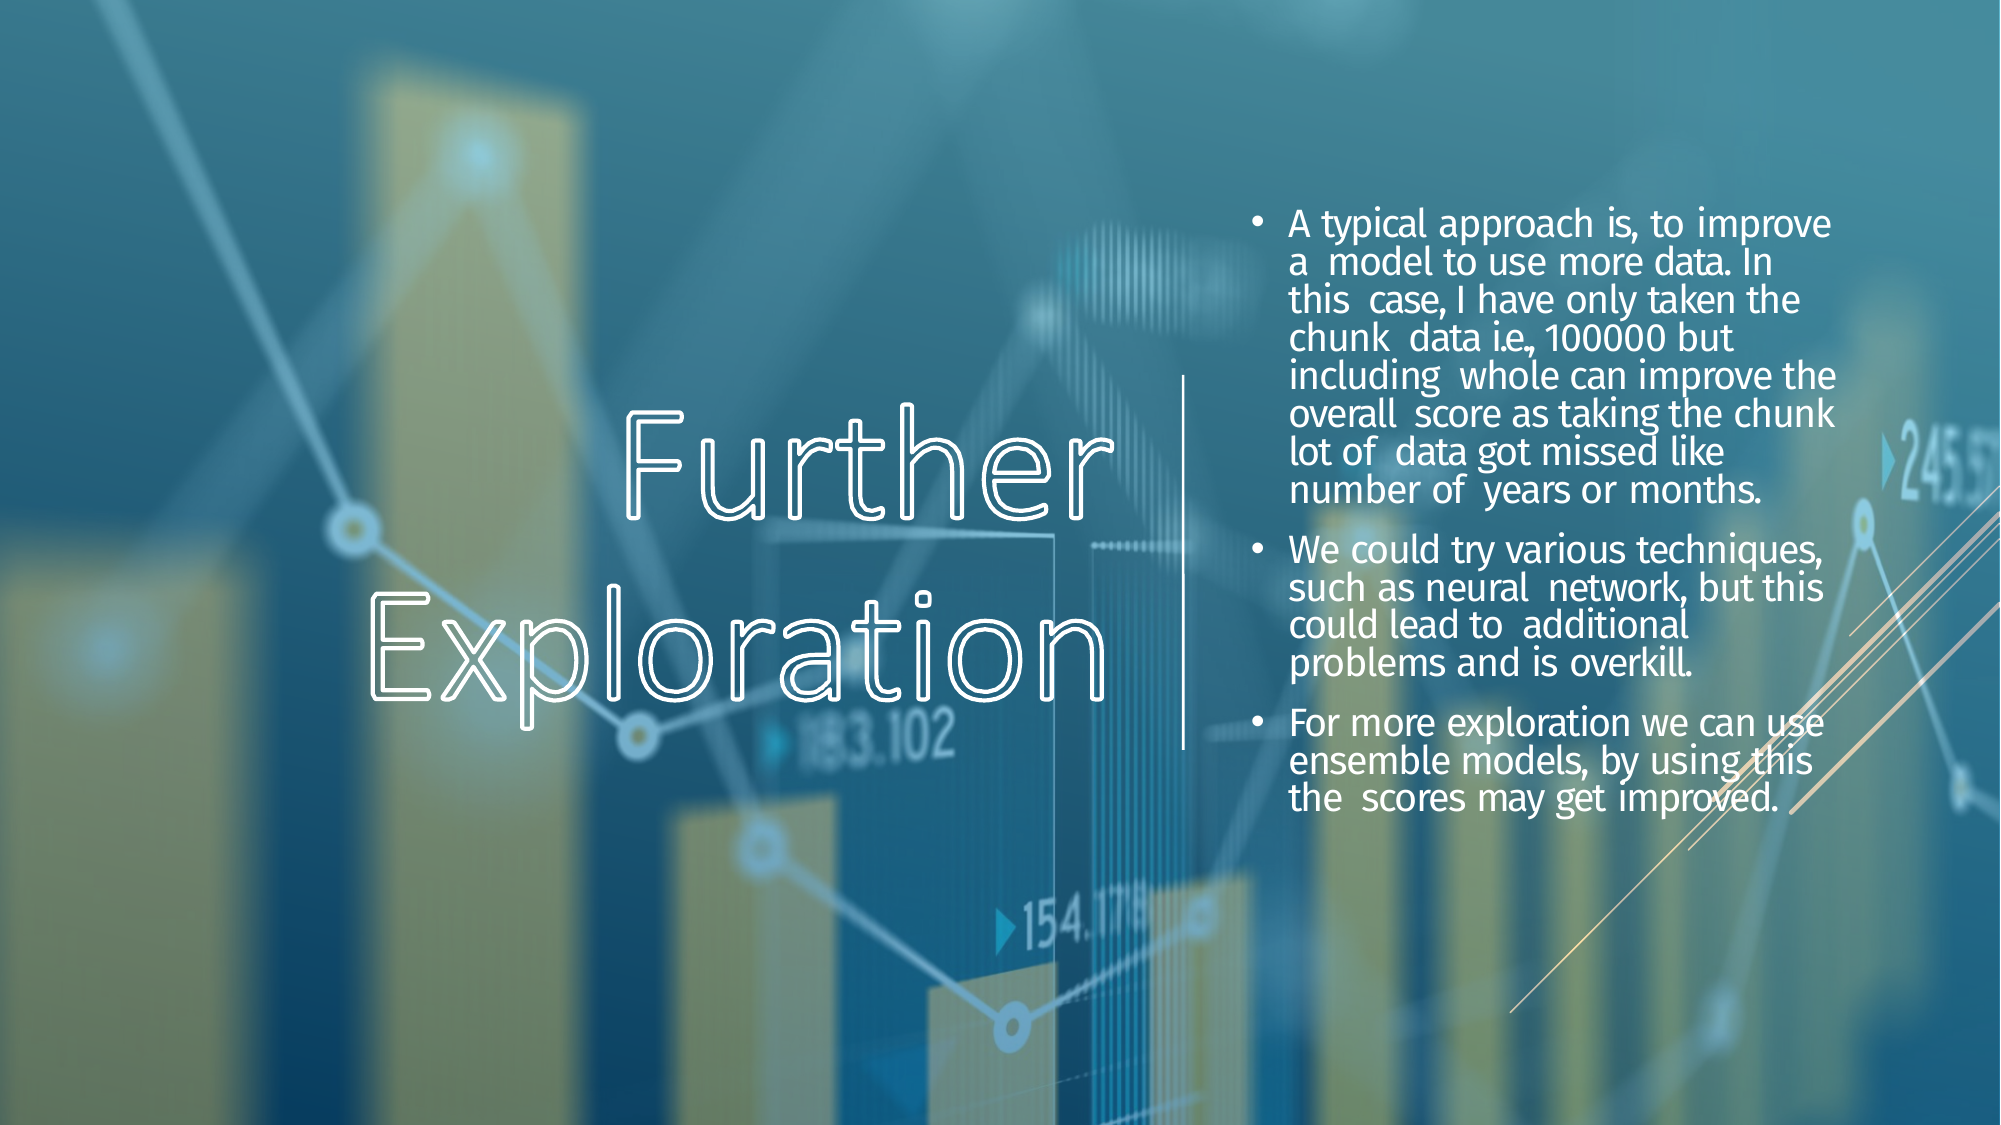

A typical approach is, to improve a  model to use more data. In this  case, I have only taken the chunk  data i.e., 100000 but including  whole can improve the overall  score as taking the chunk lot of  data got missed like number of  years or months.
We could try various techniques,  such as neural  network, but this could lead to  additional problems and is overkill.
For more exploration we can use  ensemble models, by using this the  scores may get improved.